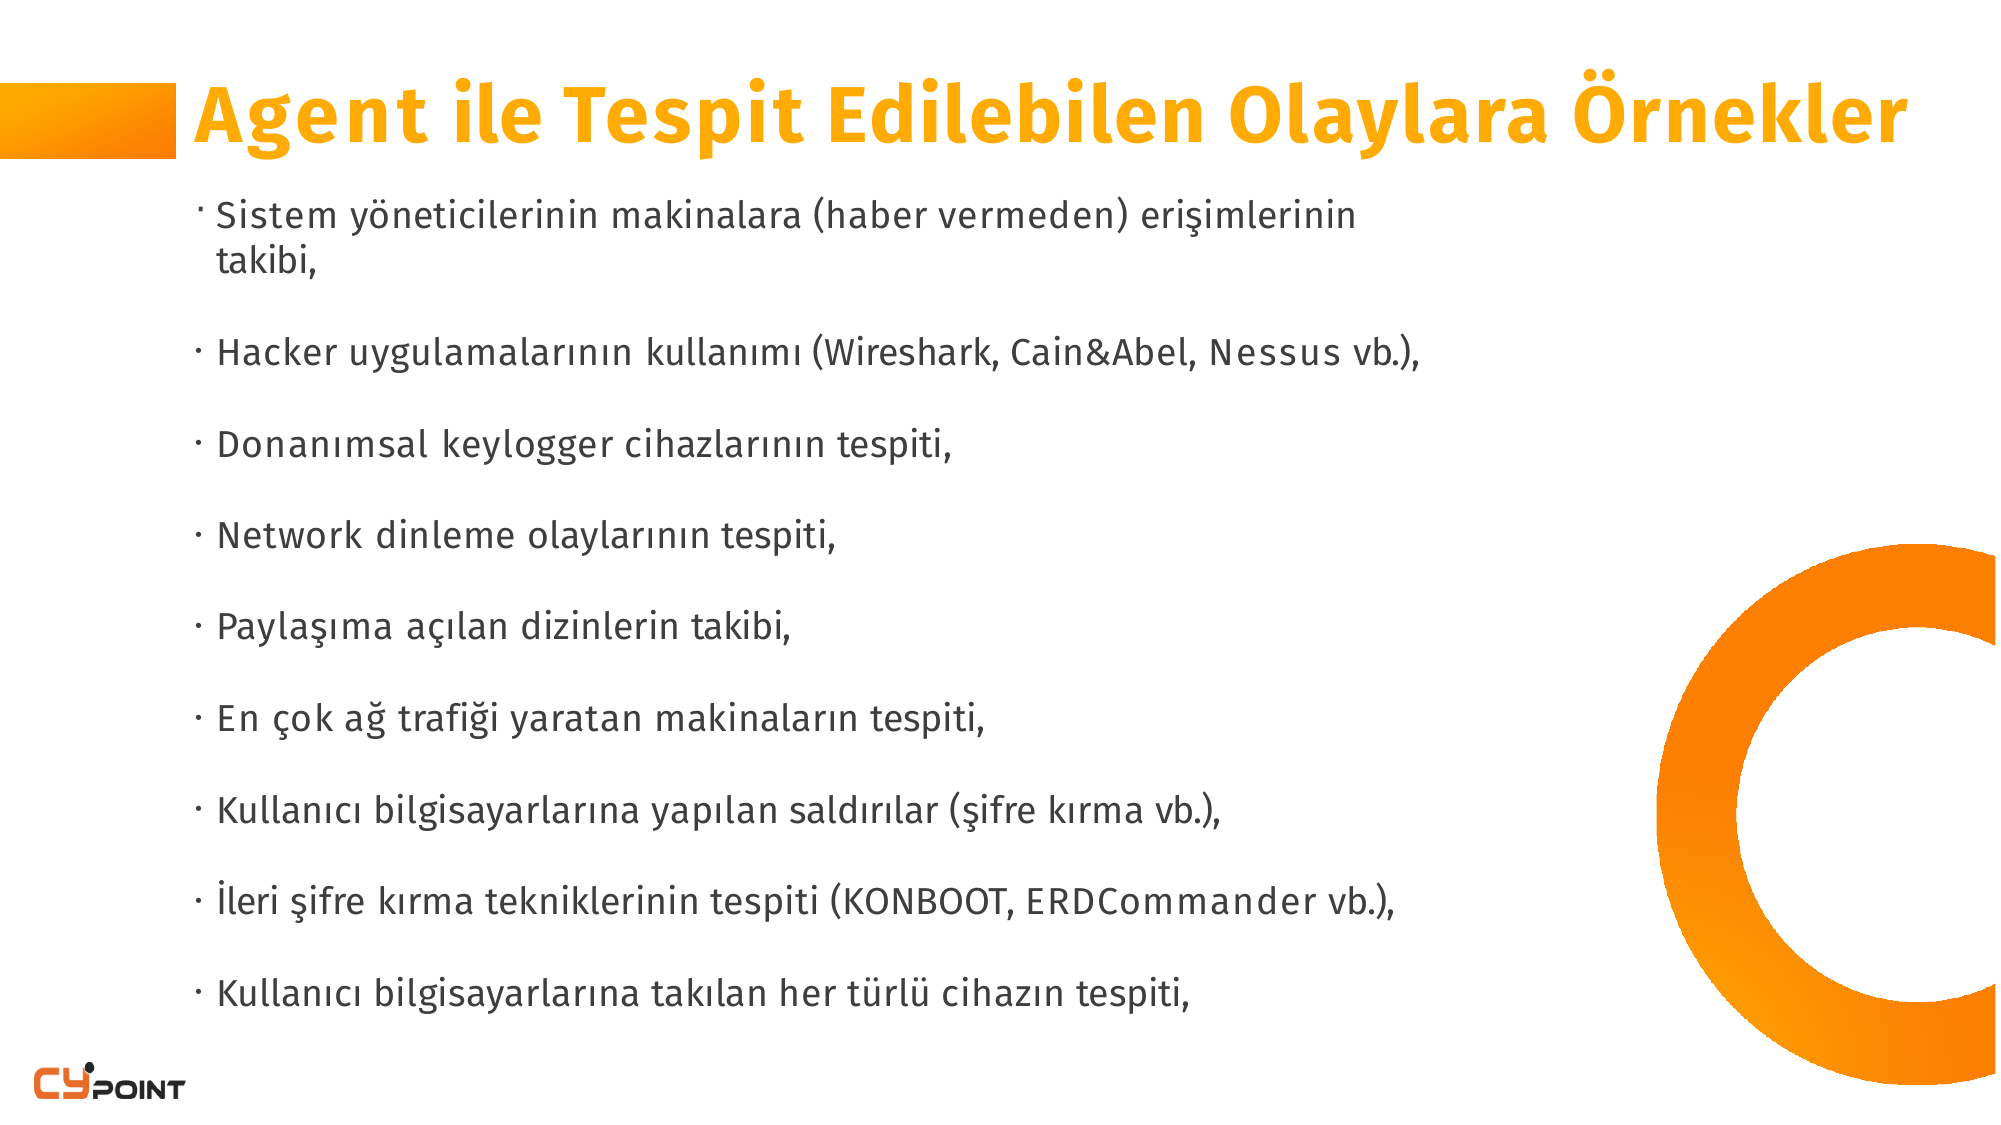

# Agent ile Tespit Edilebilen Olaylara Örnekler

Sistem yöneticilerinin makinalara (haber vermeden) erişimlerinin takibi,

Hacker uygulamalarının kullanımı (Wireshark, Cain&Abel, Nessus vb.),

Donanımsal keylogger cihazlarının tespiti,

Network dinleme olaylarının tespiti,

Paylaşıma açılan dizinlerin takibi,

En çok ağ trafiği yaratan makinaların tespiti,

Kullanıcı bilgisayarlarına yapılan saldırılar (şifre kırma vb.),

İleri şifre kırma tekniklerinin tespiti (KONBOOT, ERDCommander vb.),

Kullanıcı bilgisayarlarına takılan her türlü cihazın tespiti,